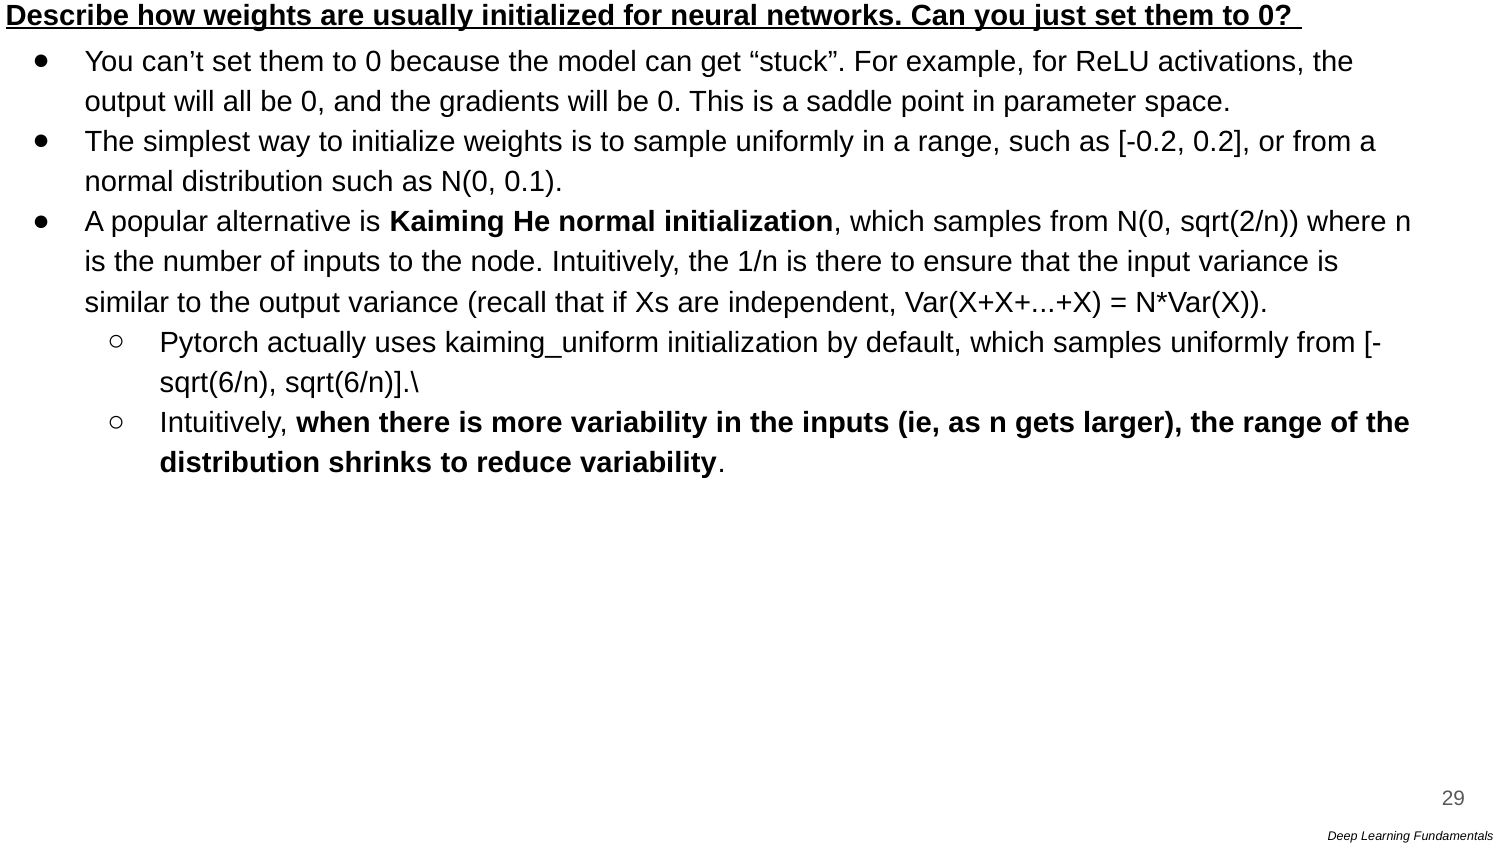

Describe how weights are usually initialized for neural networks. Can you just set them to 0?
You can’t set them to 0 because the model can get “stuck”. For example, for ReLU activations, the output will all be 0, and the gradients will be 0. This is a saddle point in parameter space.
The simplest way to initialize weights is to sample uniformly in a range, such as [-0.2, 0.2], or from a normal distribution such as N(0, 0.1).
A popular alternative is Kaiming He normal initialization, which samples from N(0, sqrt(2/n)) where n is the number of inputs to the node. Intuitively, the 1/n is there to ensure that the input variance is similar to the output variance (recall that if Xs are independent, Var(X+X+...+X) = N*Var(X)).
Pytorch actually uses kaiming_uniform initialization by default, which samples uniformly from [-sqrt(6/n), sqrt(6/n)].\
Intuitively, when there is more variability in the inputs (ie, as n gets larger), the range of the distribution shrinks to reduce variability.
29
Deep Learning Fundamentals